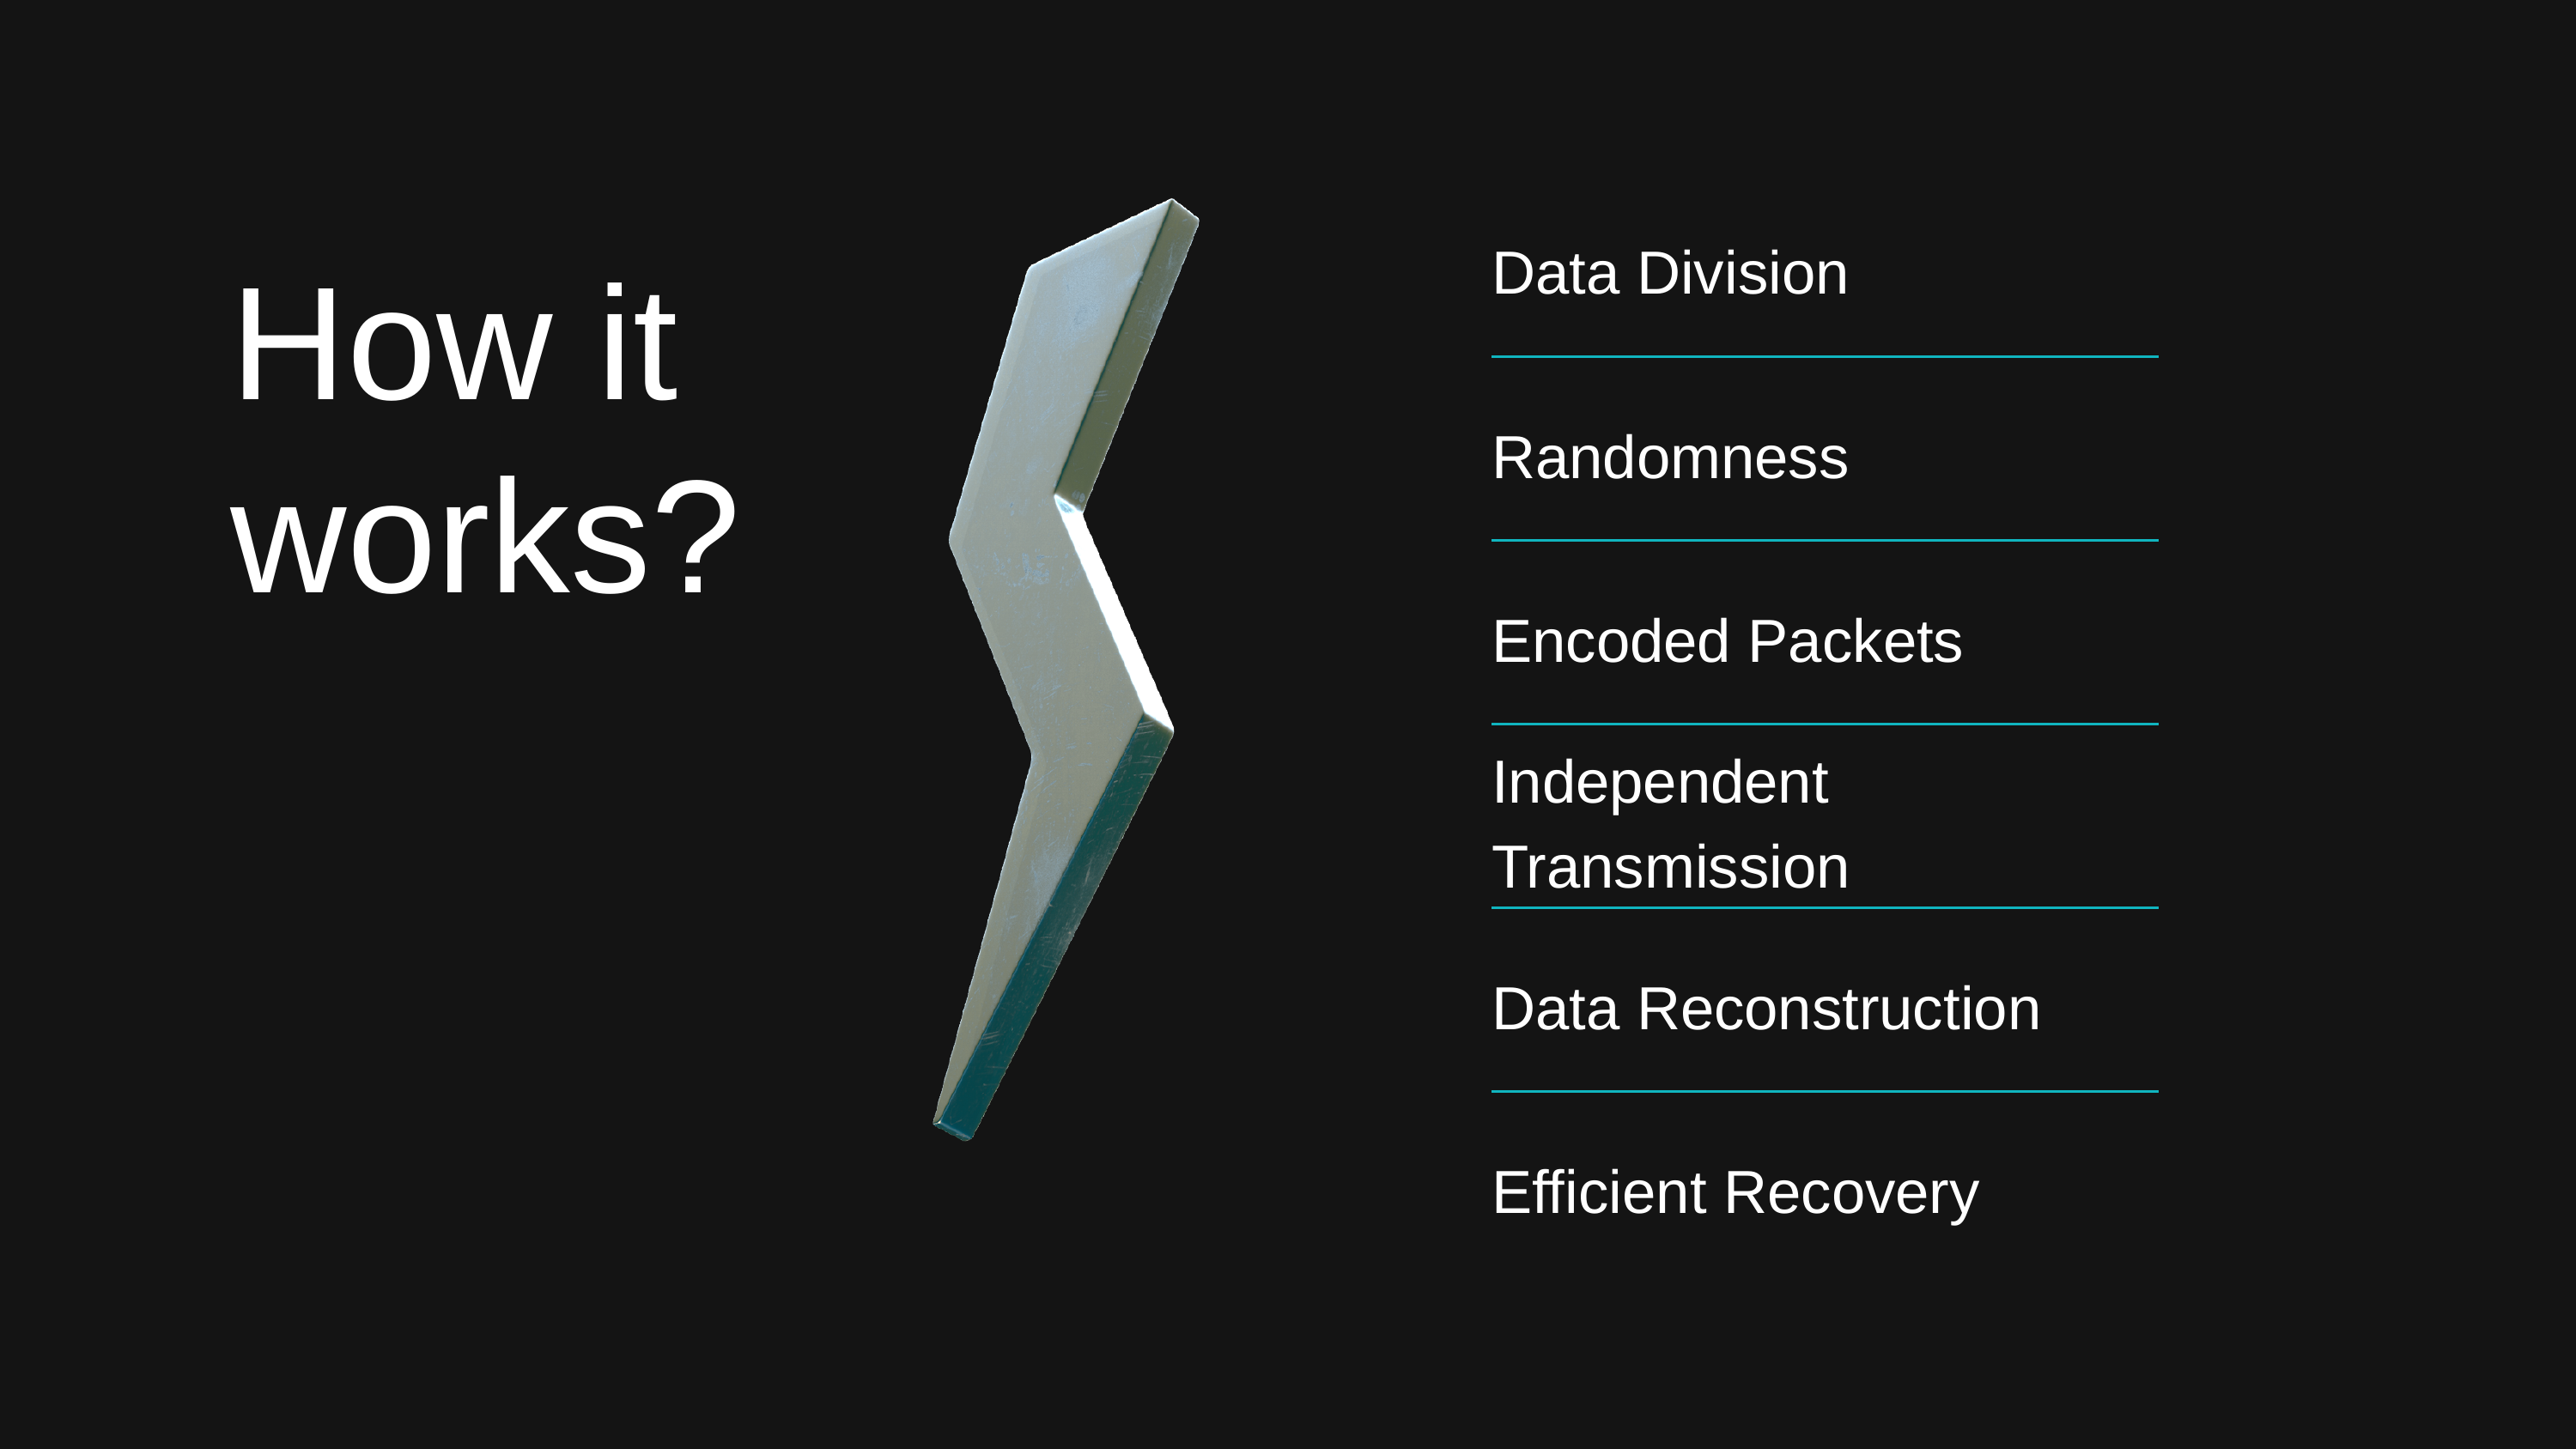

| Data Division |
| --- |
| Randomness |
| Encoded Packets |
| Independent Transmission |
| Data Reconstruction |
| Efficient Recovery |

How it works?